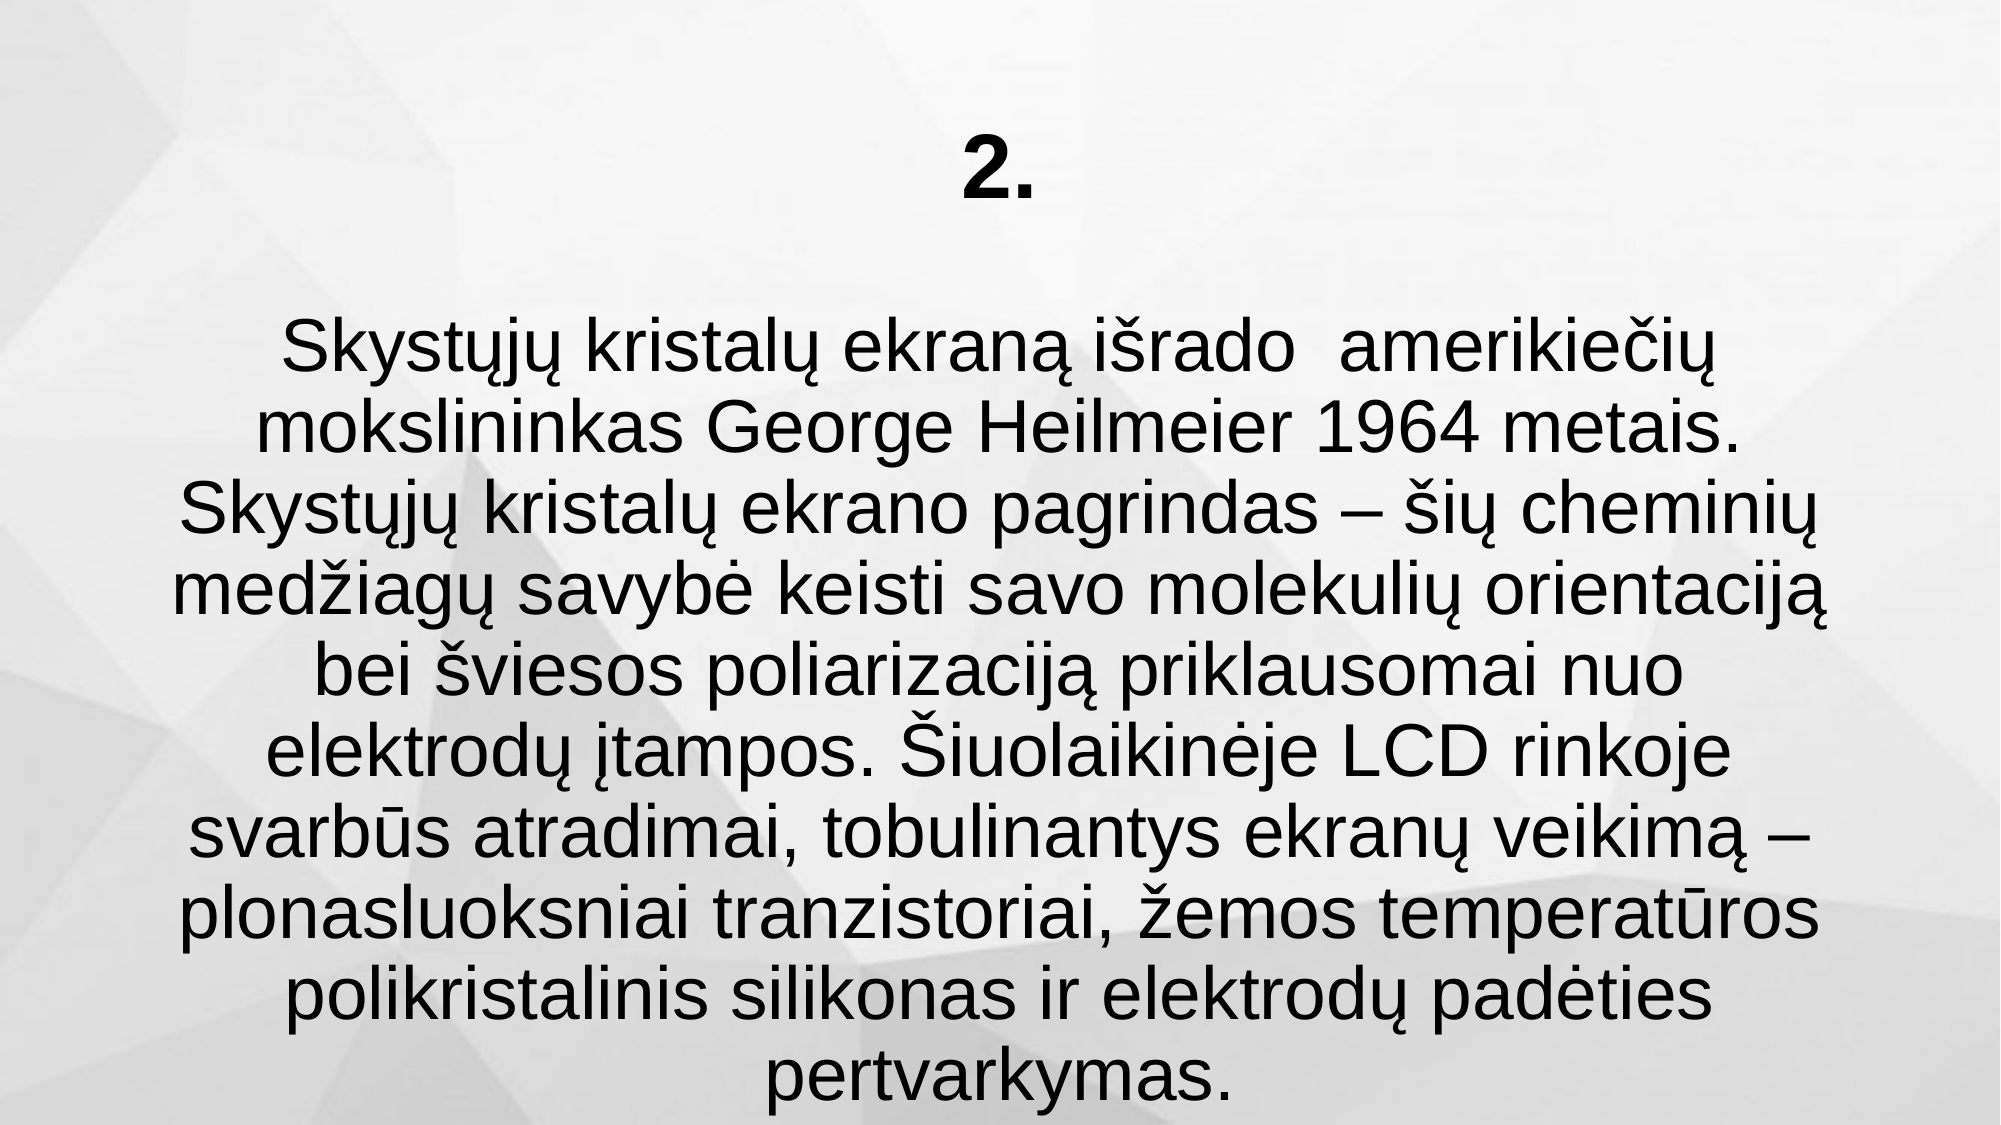

# 2.
Skystųjų kristalų ekraną išrado  amerikiečių mokslininkas George Heilmeier 1964 metais. Skystųjų kristalų ekrano pagrindas – šių cheminių medžiagų savybė keisti savo molekulių orientaciją bei šviesos poliarizaciją priklausomai nuo elektrodų įtampos. Šiuolaikinėje LCD rinkoje svarbūs atradimai, tobulinantys ekranų veikimą – plonasluoksniai tranzistoriai, žemos temperatūros polikristalinis silikonas ir elektrodų padėties pertvarkymas.